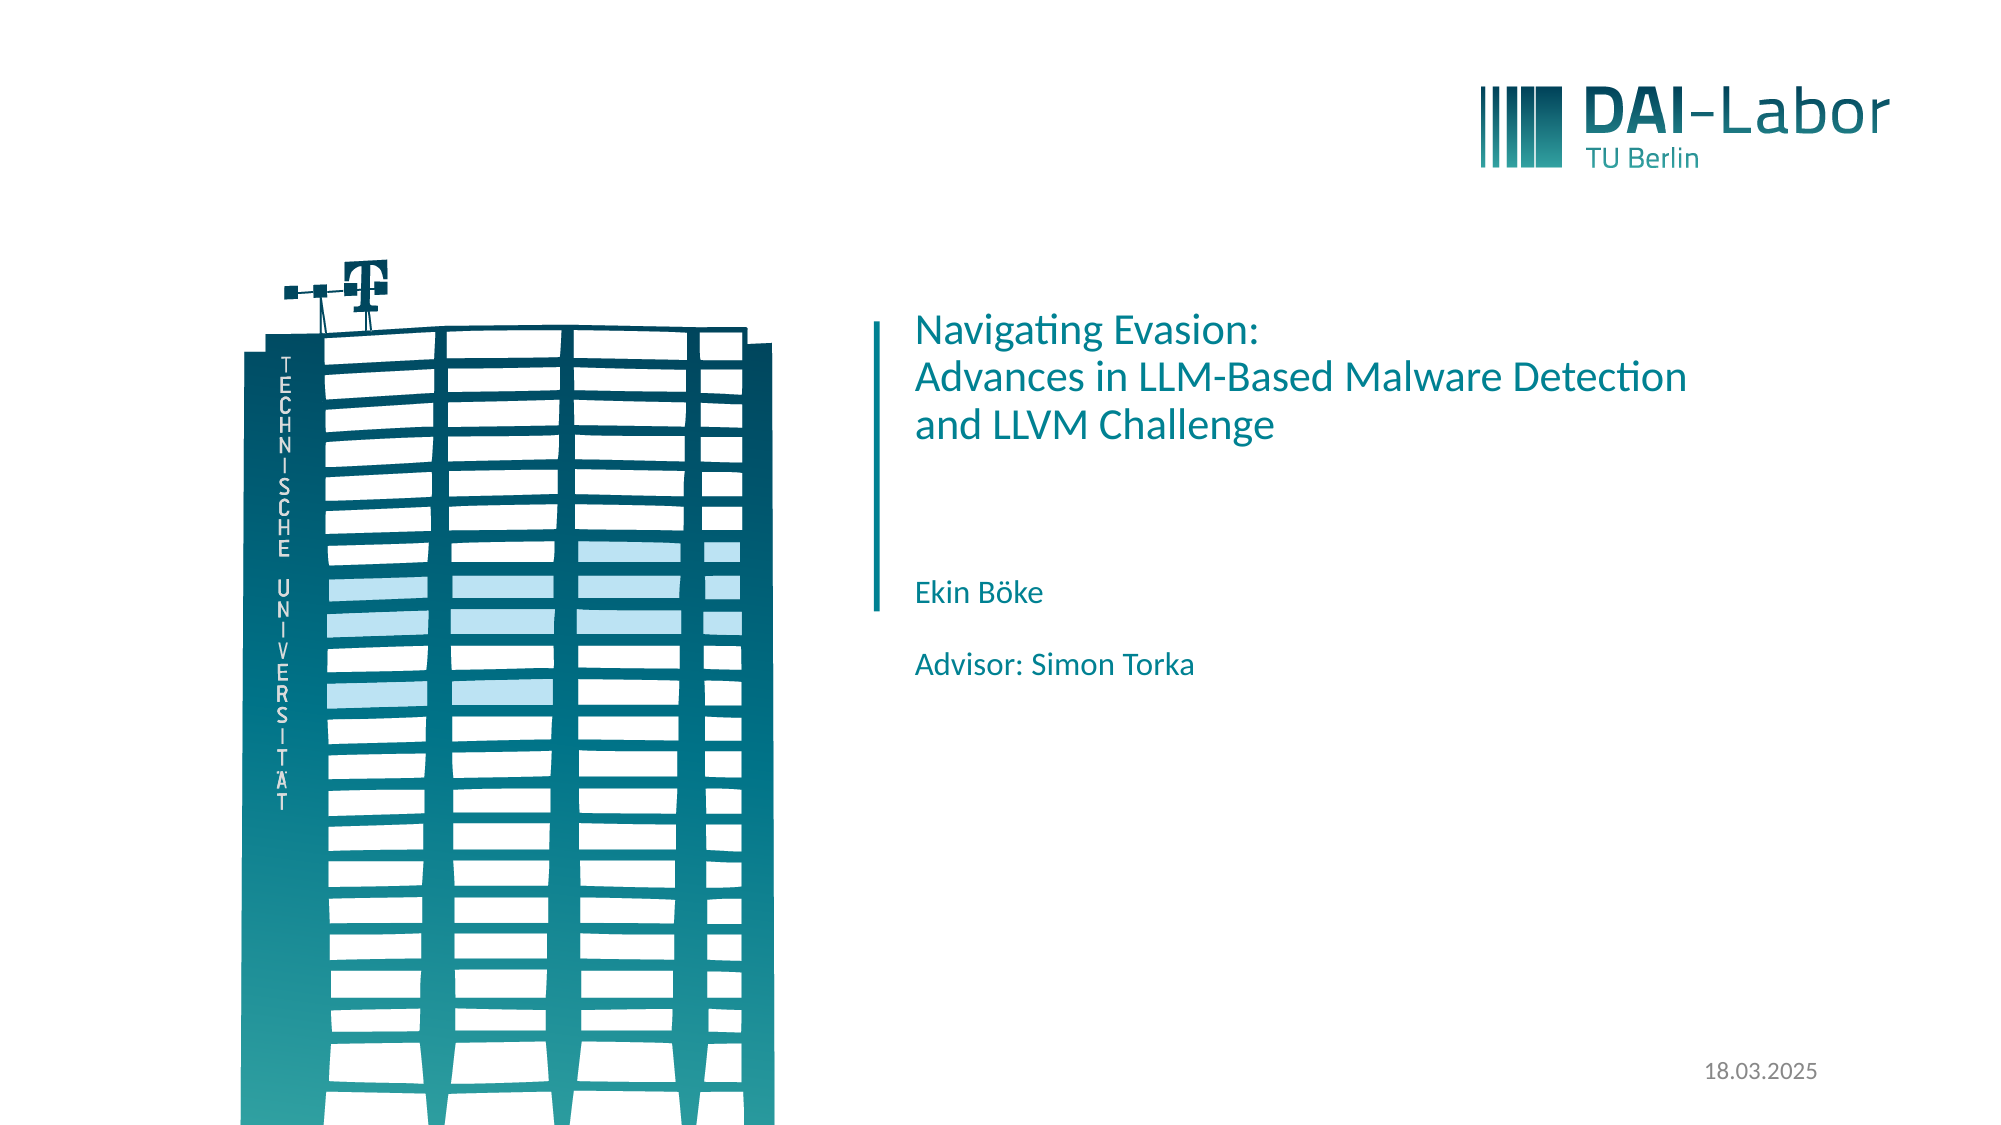

# Navigating Evasion:
Advances in LLM-Based Malware Detection
and LLVM Challenge
Ekin Böke

Advisor: Simon Torka
18.03.2025